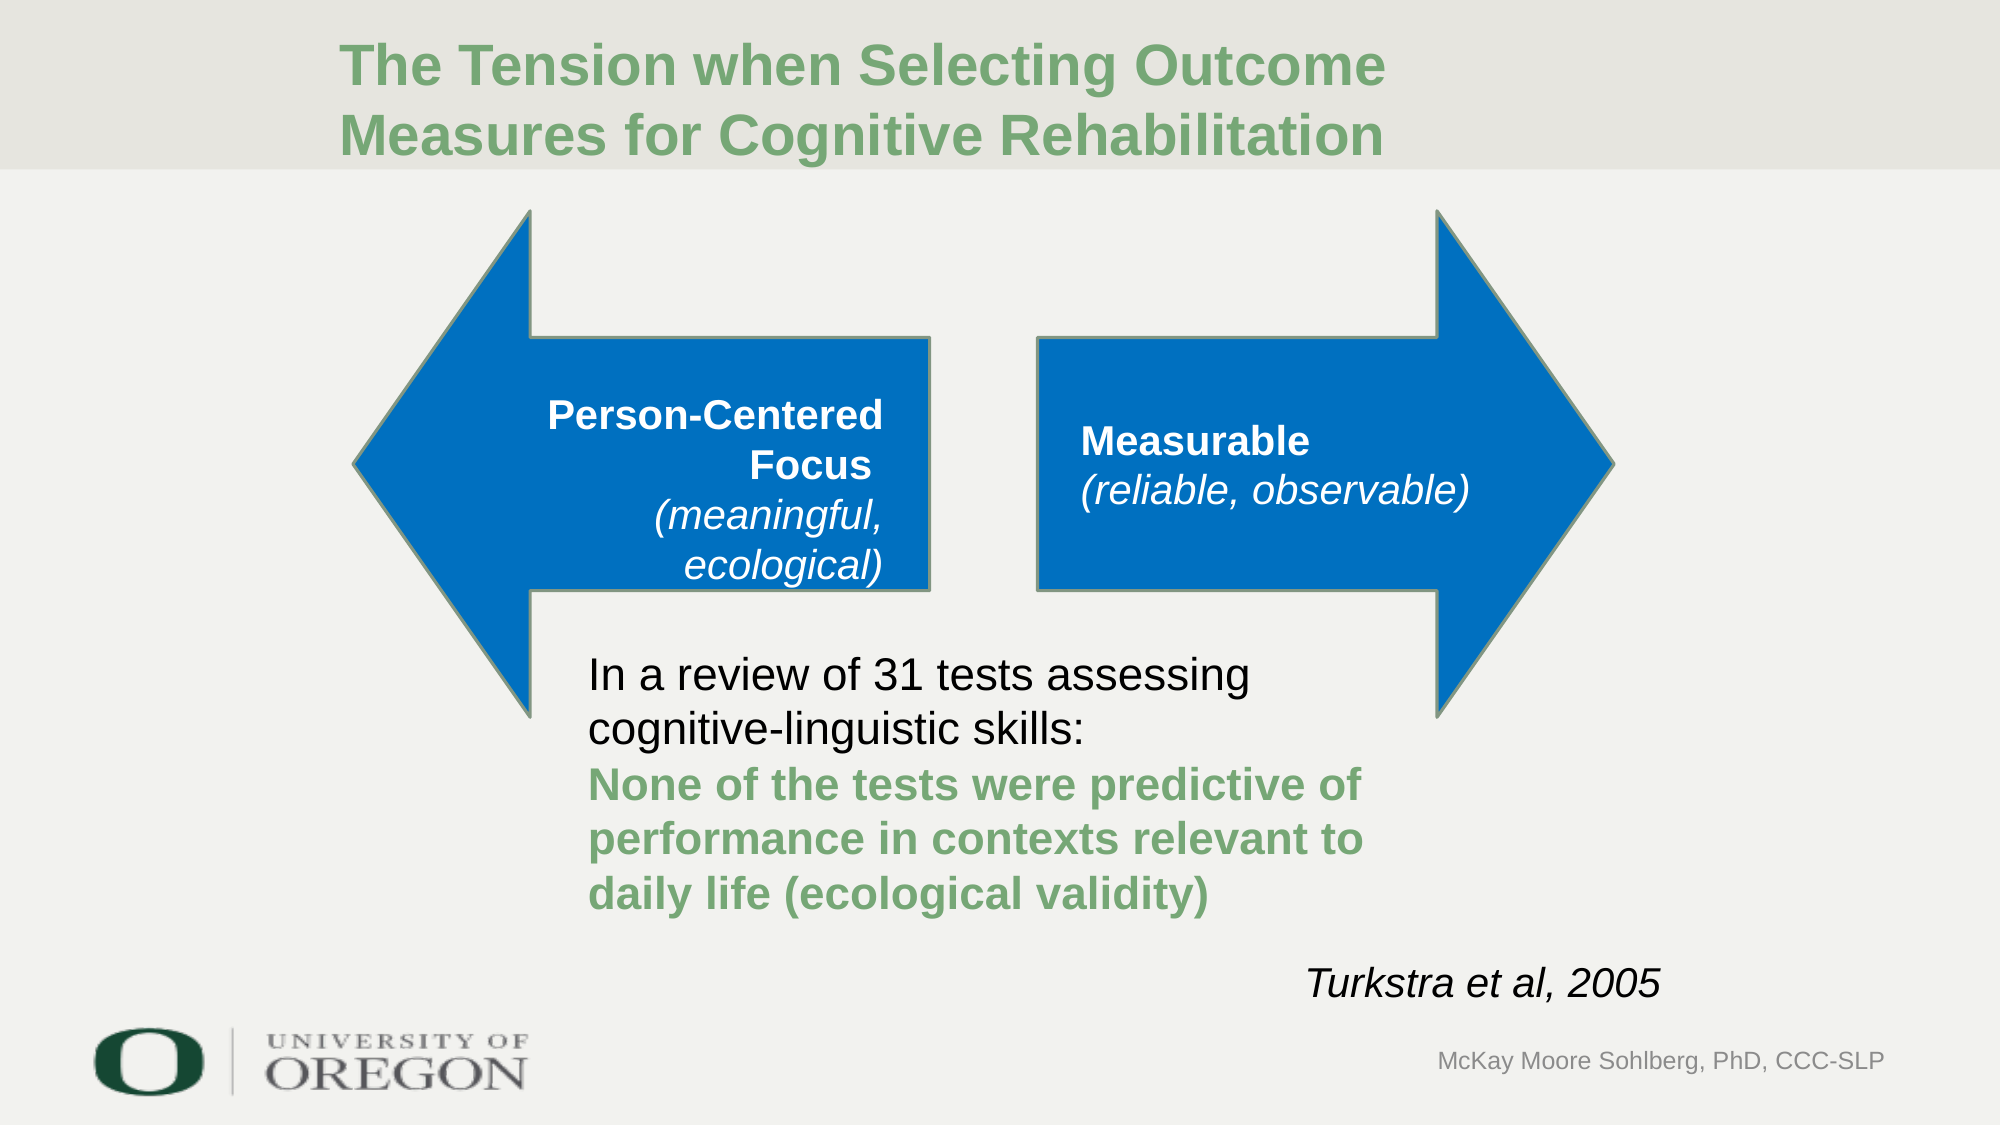

# The Tension when Selecting Outcome Measures for Cognitive Rehabilitation

Person-Centered Focus
(meaningful, ecological)
Measurable
(reliable, observable)
In a review of 31 tests assessing cognitive-linguistic skills:
None of the tests were predictive of performance in contexts relevant to daily life (ecological validity)
Turkstra et al, 2005
McKay Moore Sohlberg, PhD, CCC-SLP